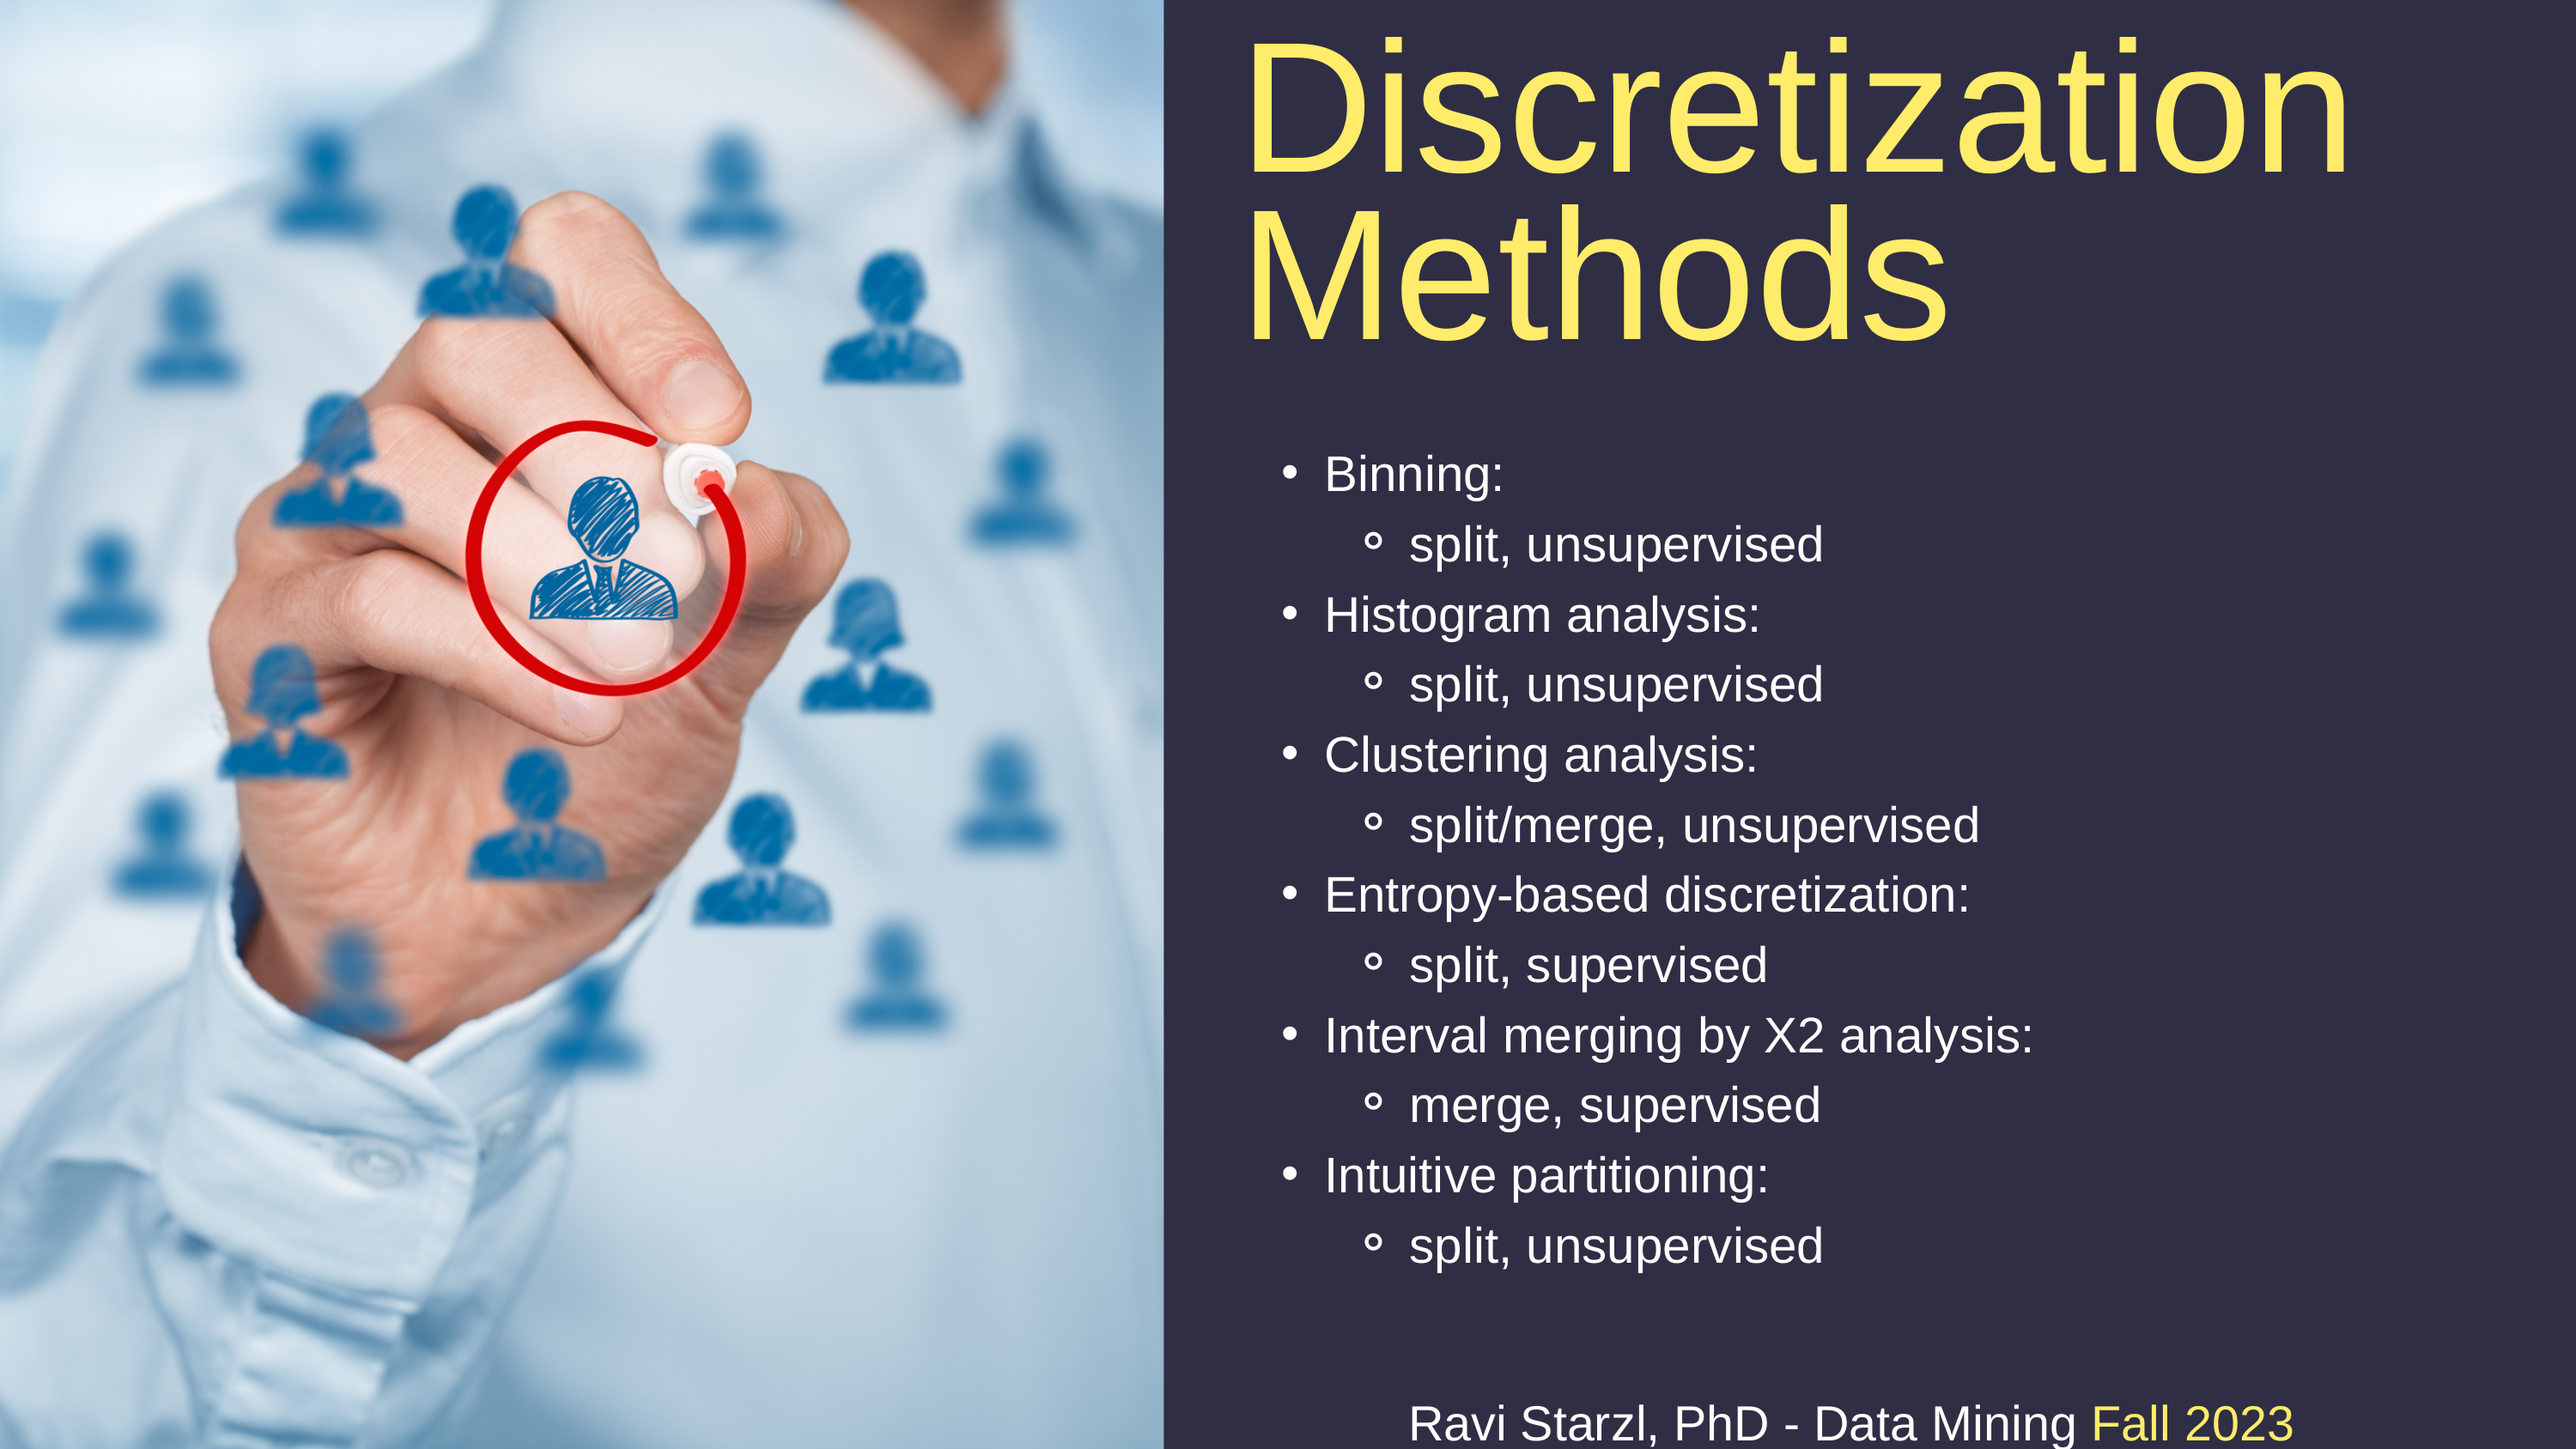

Discretization Methods
Binning:
split, unsupervised
Histogram analysis:
split, unsupervised
Clustering analysis:
split/merge, unsupervised
Entropy-based discretization:
split, supervised
Interval merging by X2 analysis:
merge, supervised
Intuitive partitioning:
split, unsupervised
Ravi Starzl, PhD - Data Mining Fall 2023